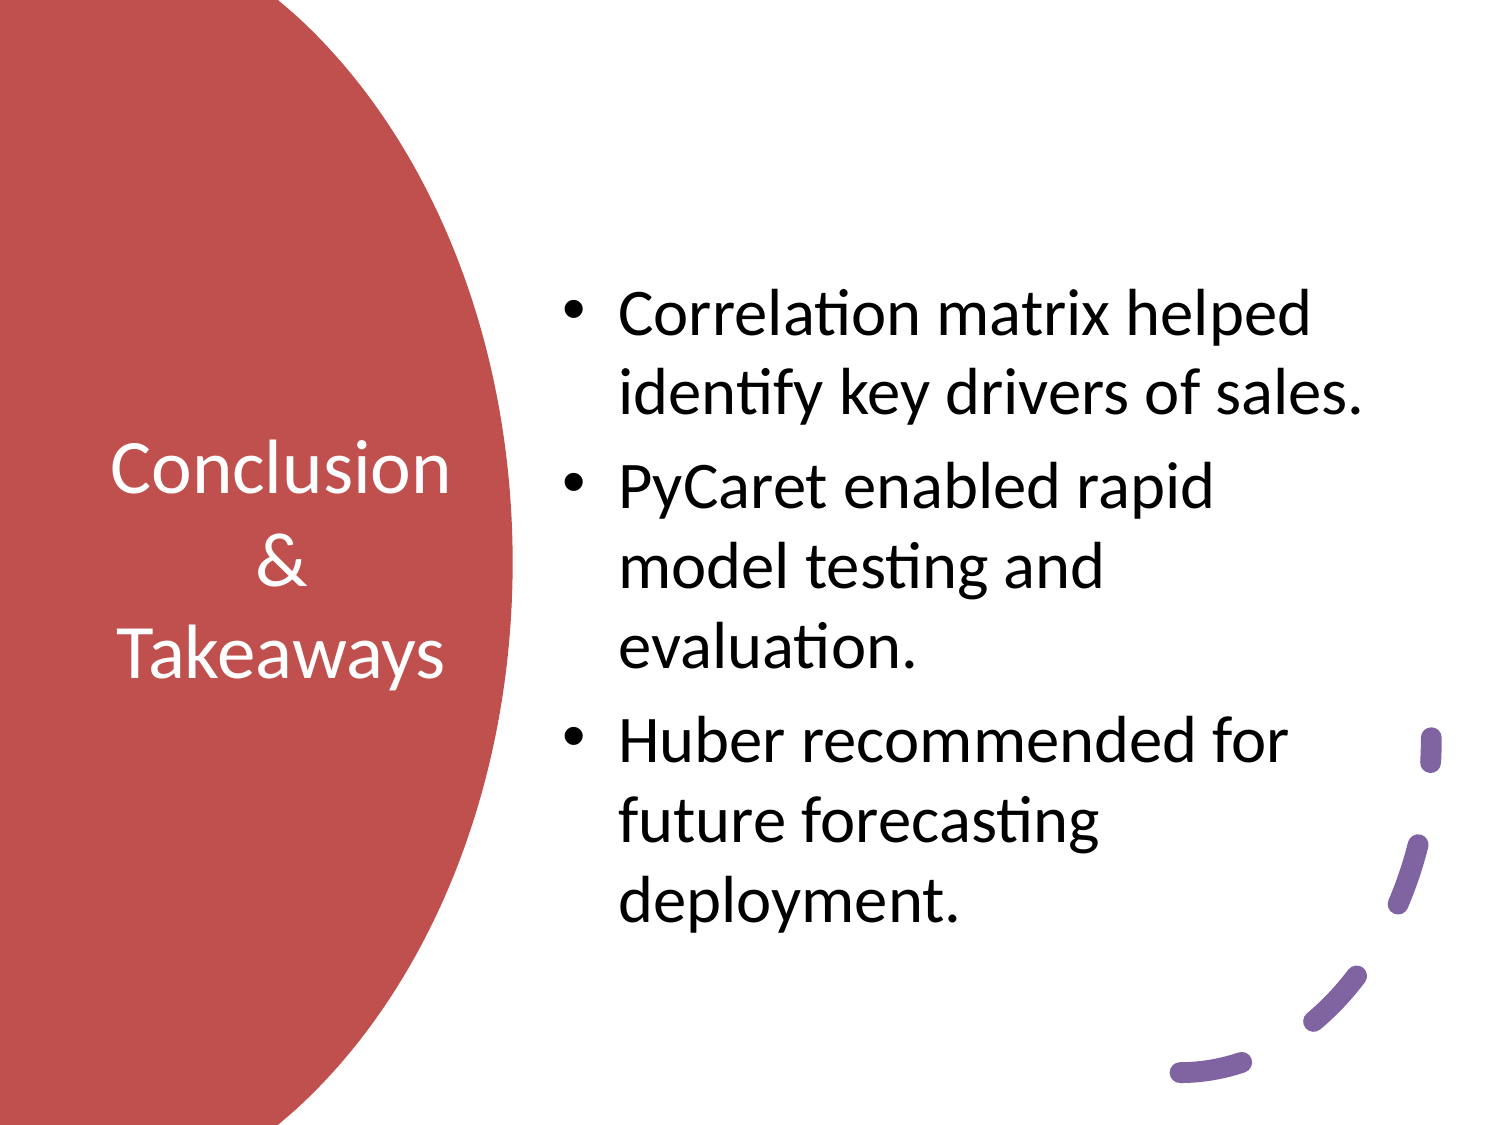

Correlation matrix helped identify key drivers of sales.
PyCaret enabled rapid model testing and evaluation.
Huber recommended for future forecasting deployment.
# Conclusion & Takeaways